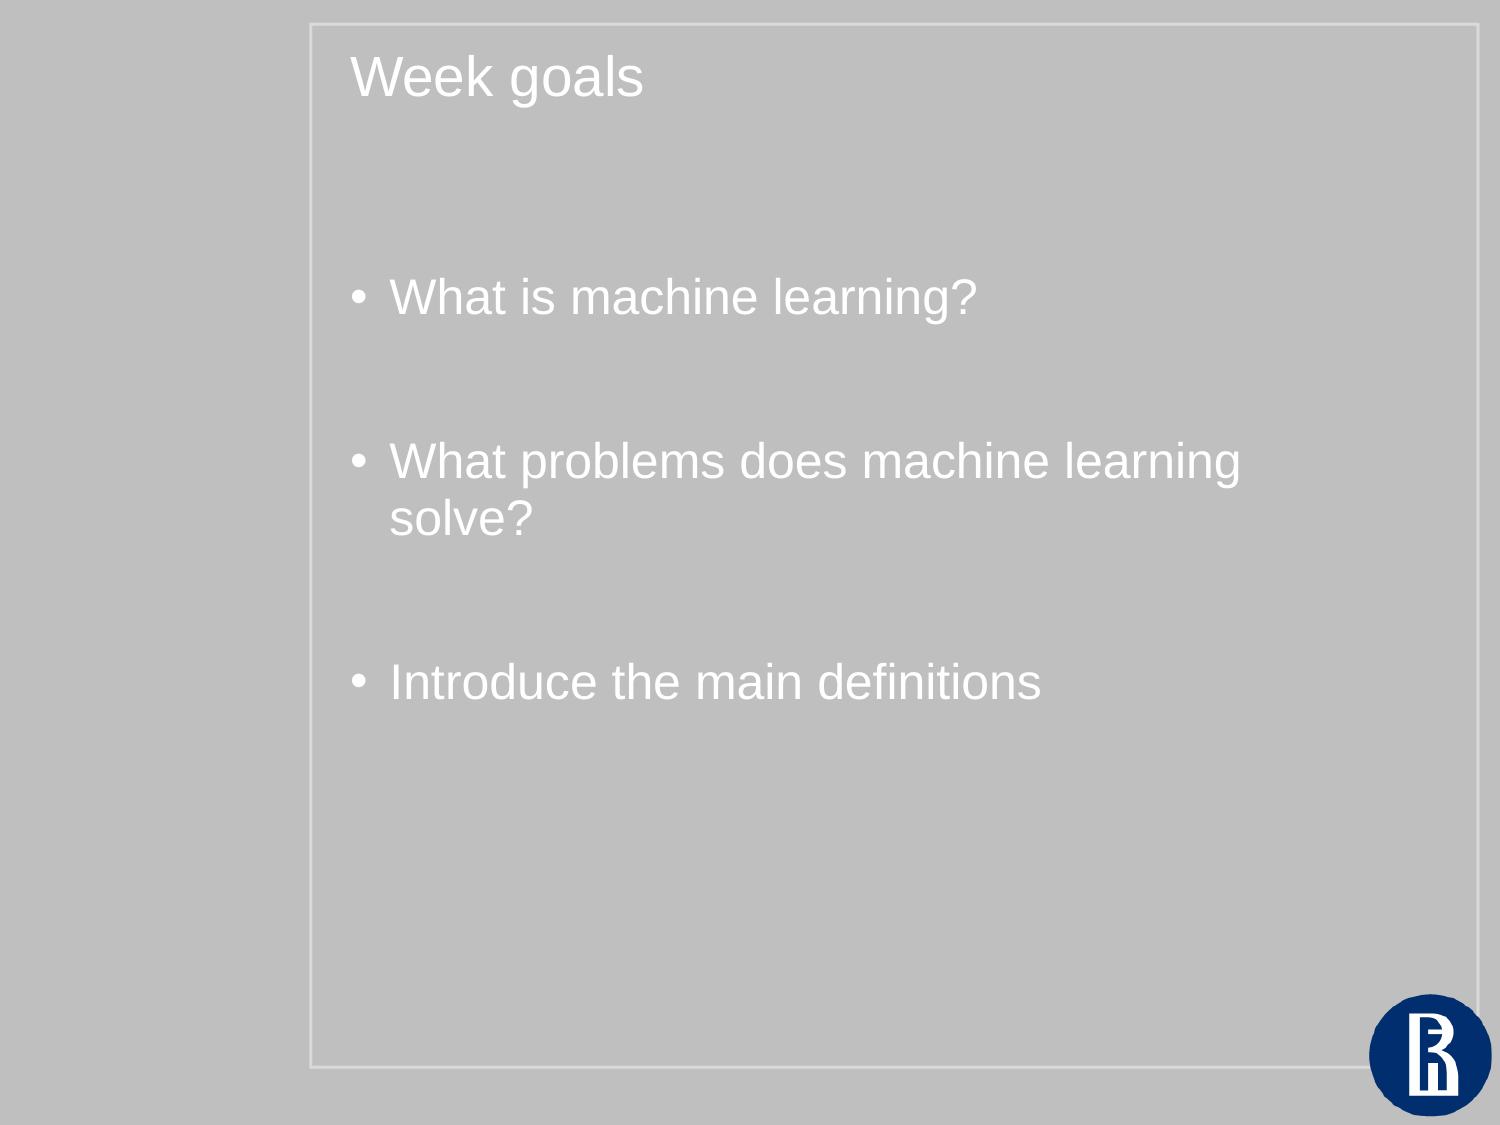

Week goals
What is machine learning?

What problems does machine learning solve?

Introduce the main definitions